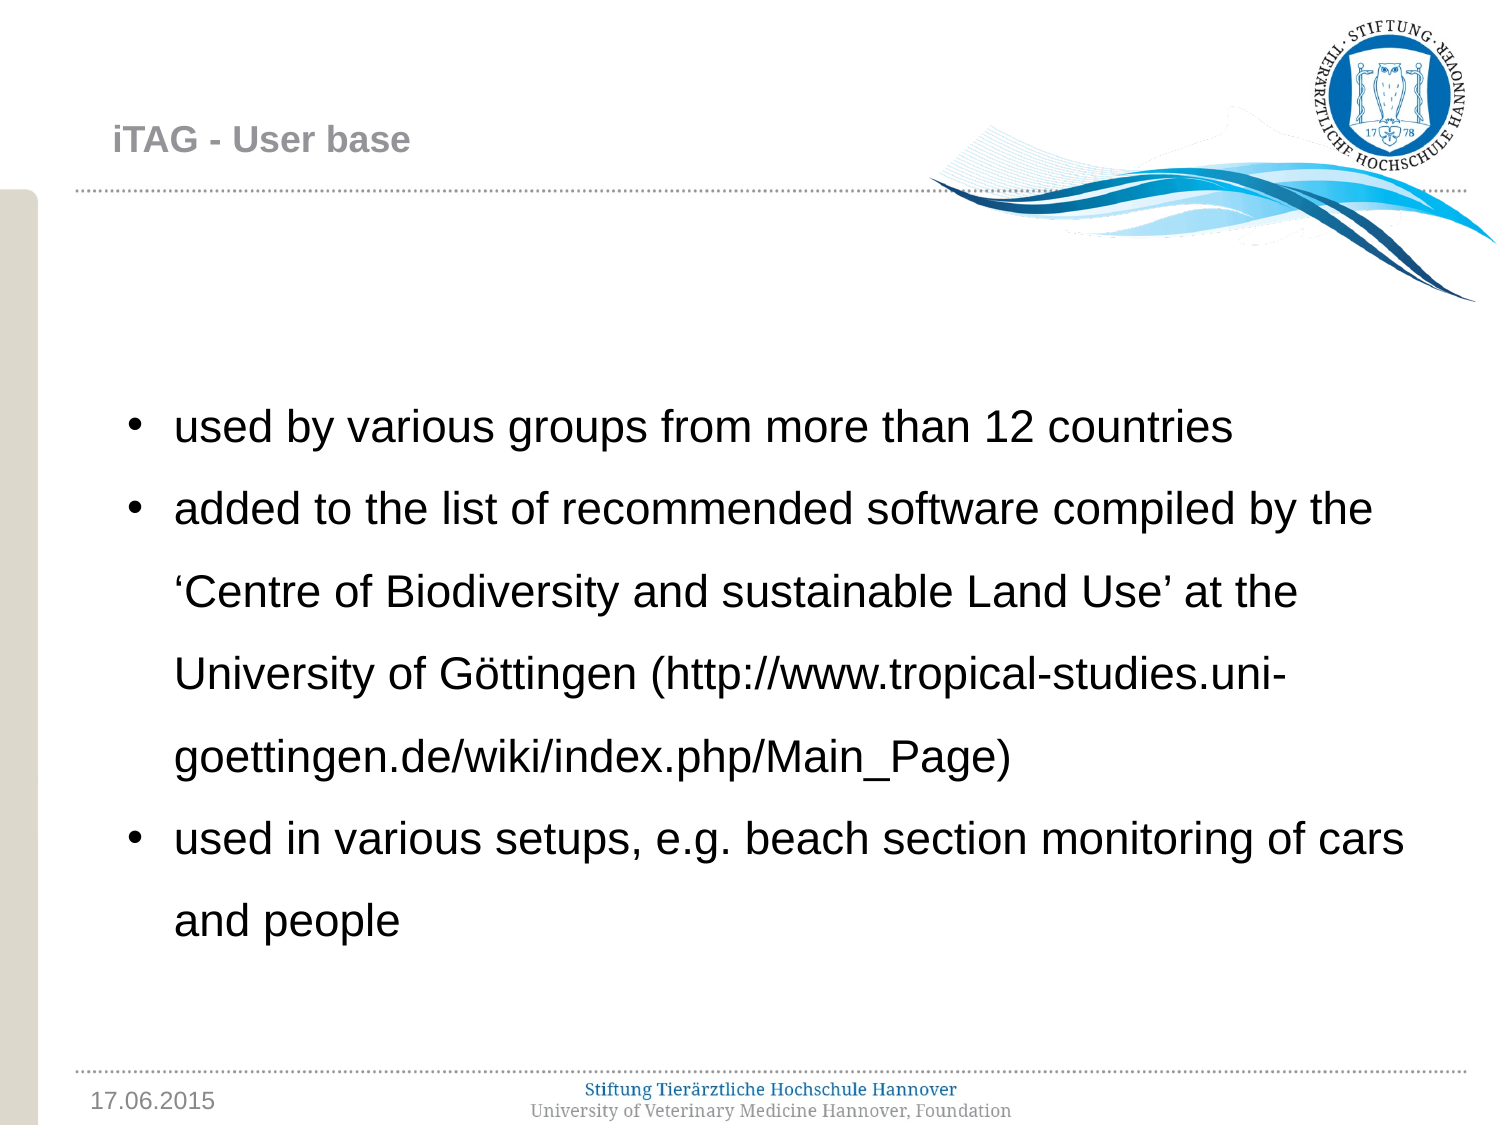

iTAG - User base
used by various groups from more than 12 countries
added to the list of recommended software compiled by the ‘Centre of Biodiversity and sustainable Land Use’ at the University of Göttingen (http://www.tropical-studies.uni-goettingen.de/wiki/index.php/Main_Page)
used in various setups, e.g. beach section monitoring of cars and people
17.06.2015